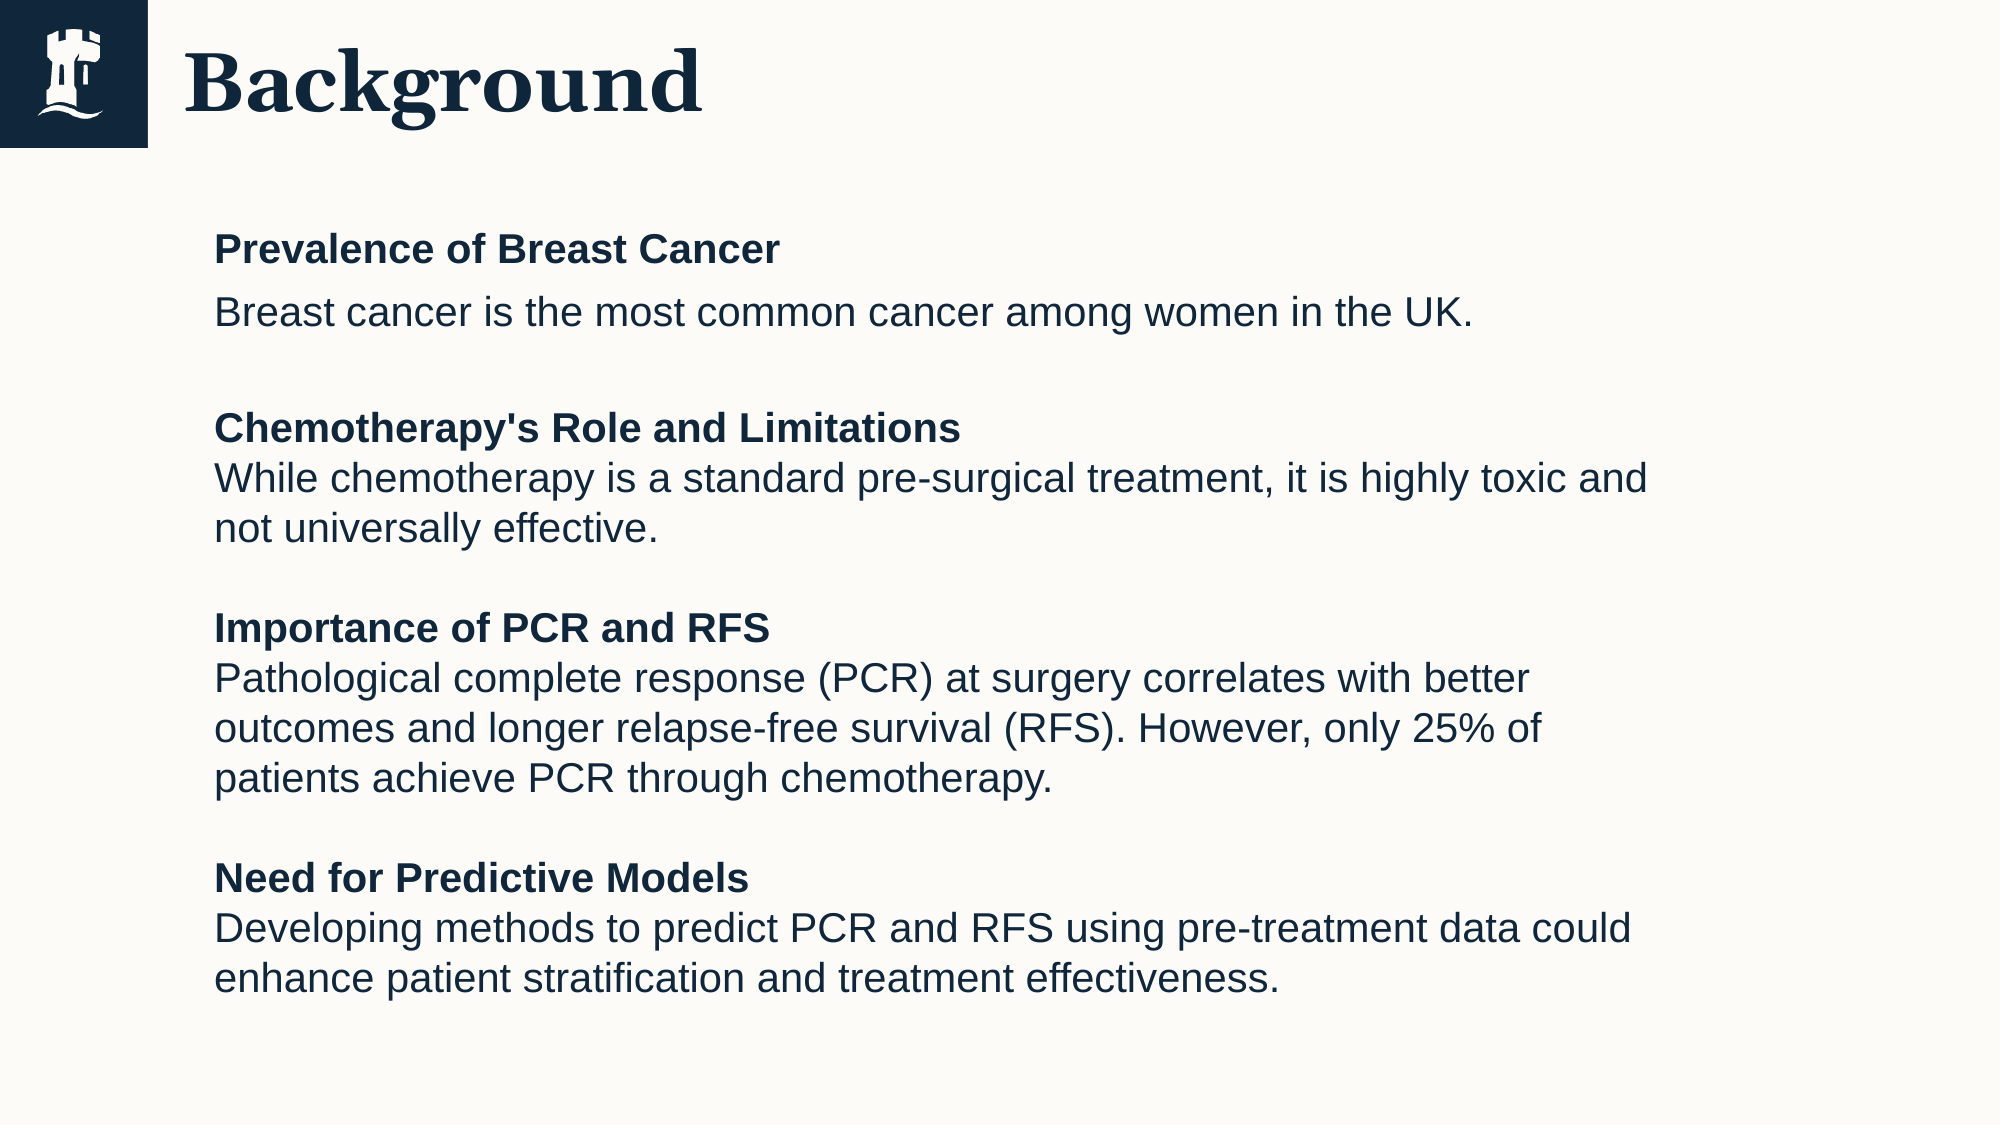

# Background
Prevalence of Breast Cancer
Breast cancer is the most common cancer among women in the UK.
Chemotherapy's Role and Limitations
While chemotherapy is a standard pre-surgical treatment, it is highly toxic and not universally effective.

Importance of PCR and RFS
Pathological complete response (PCR) at surgery correlates with better outcomes and longer relapse-free survival (RFS). However, only 25% of patients achieve PCR through chemotherapy.

Need for Predictive Models
Developing methods to predict PCR and RFS using pre-treatment data could enhance patient stratification and treatment effectiveness.